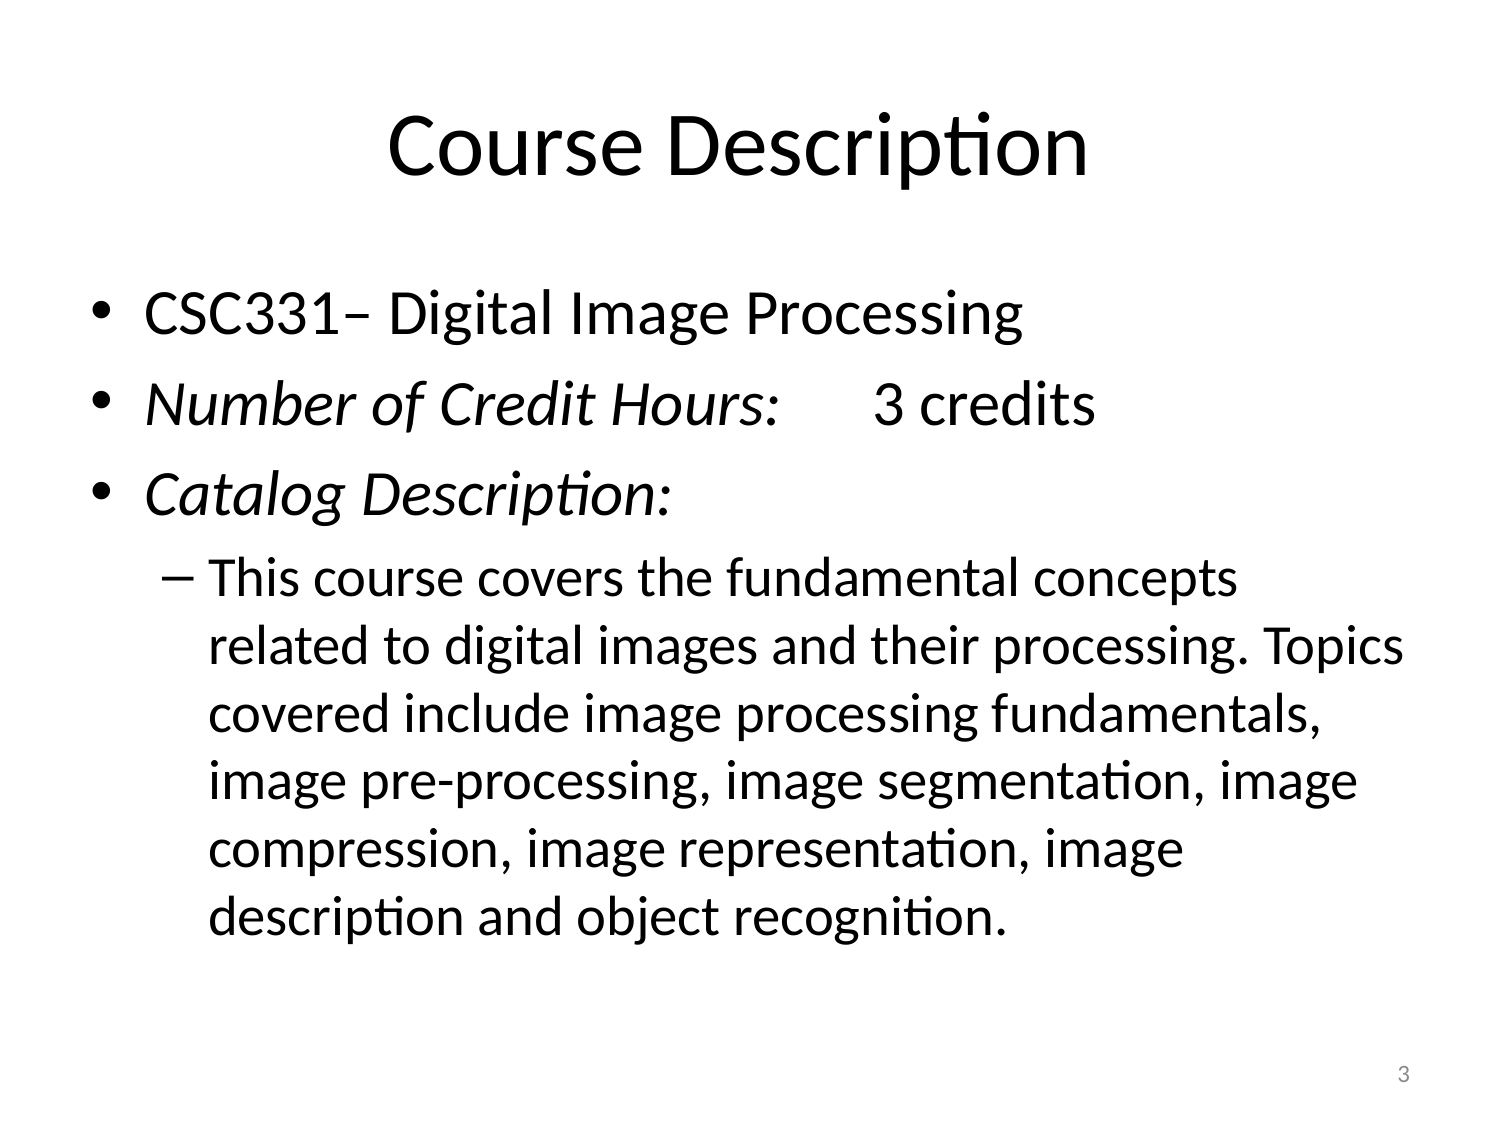

# Course Description
CSC331– Digital Image Processing
Number of Credit Hours:	3 credits
Catalog Description:
This course covers the fundamental concepts related to digital images and their processing. Topics covered include image processing fundamentals, image pre-processing, image segmentation, image compression, image representation, image description and object recognition.
3